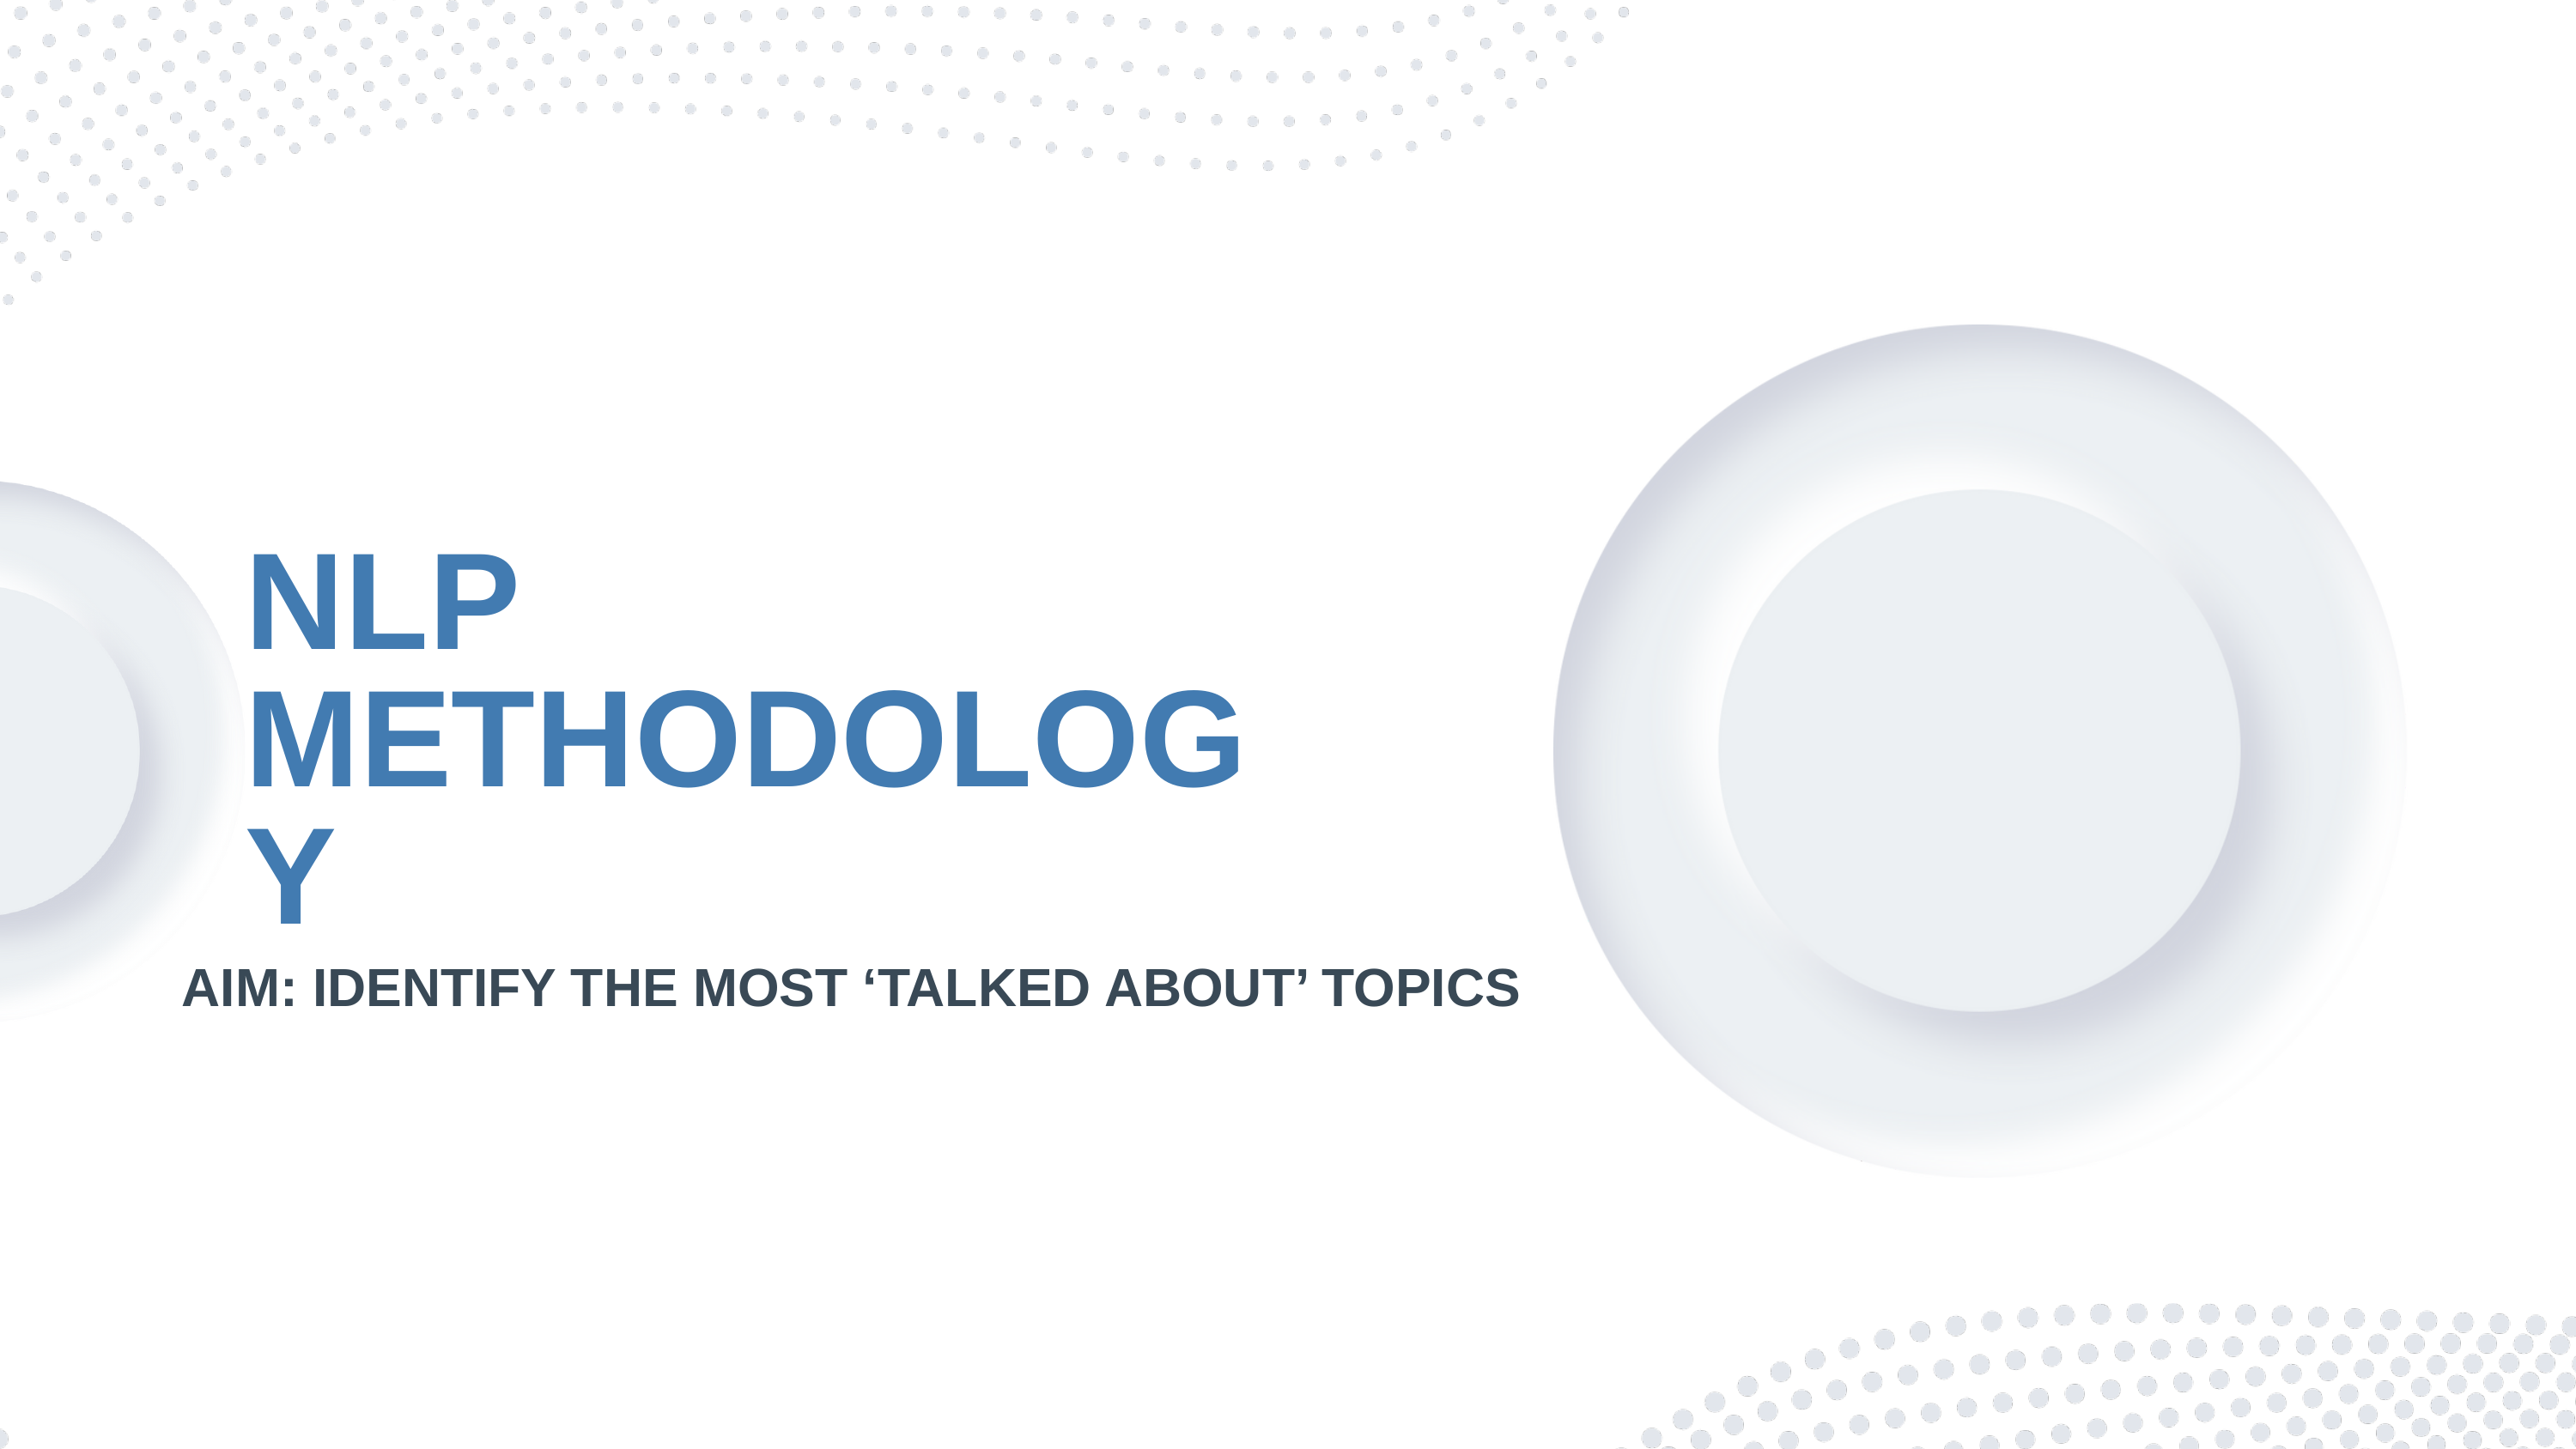

NLP METHODOLOGY
AIM: IDENTIFY THE MOST ‘TALKED ABOUT’ TOPICS